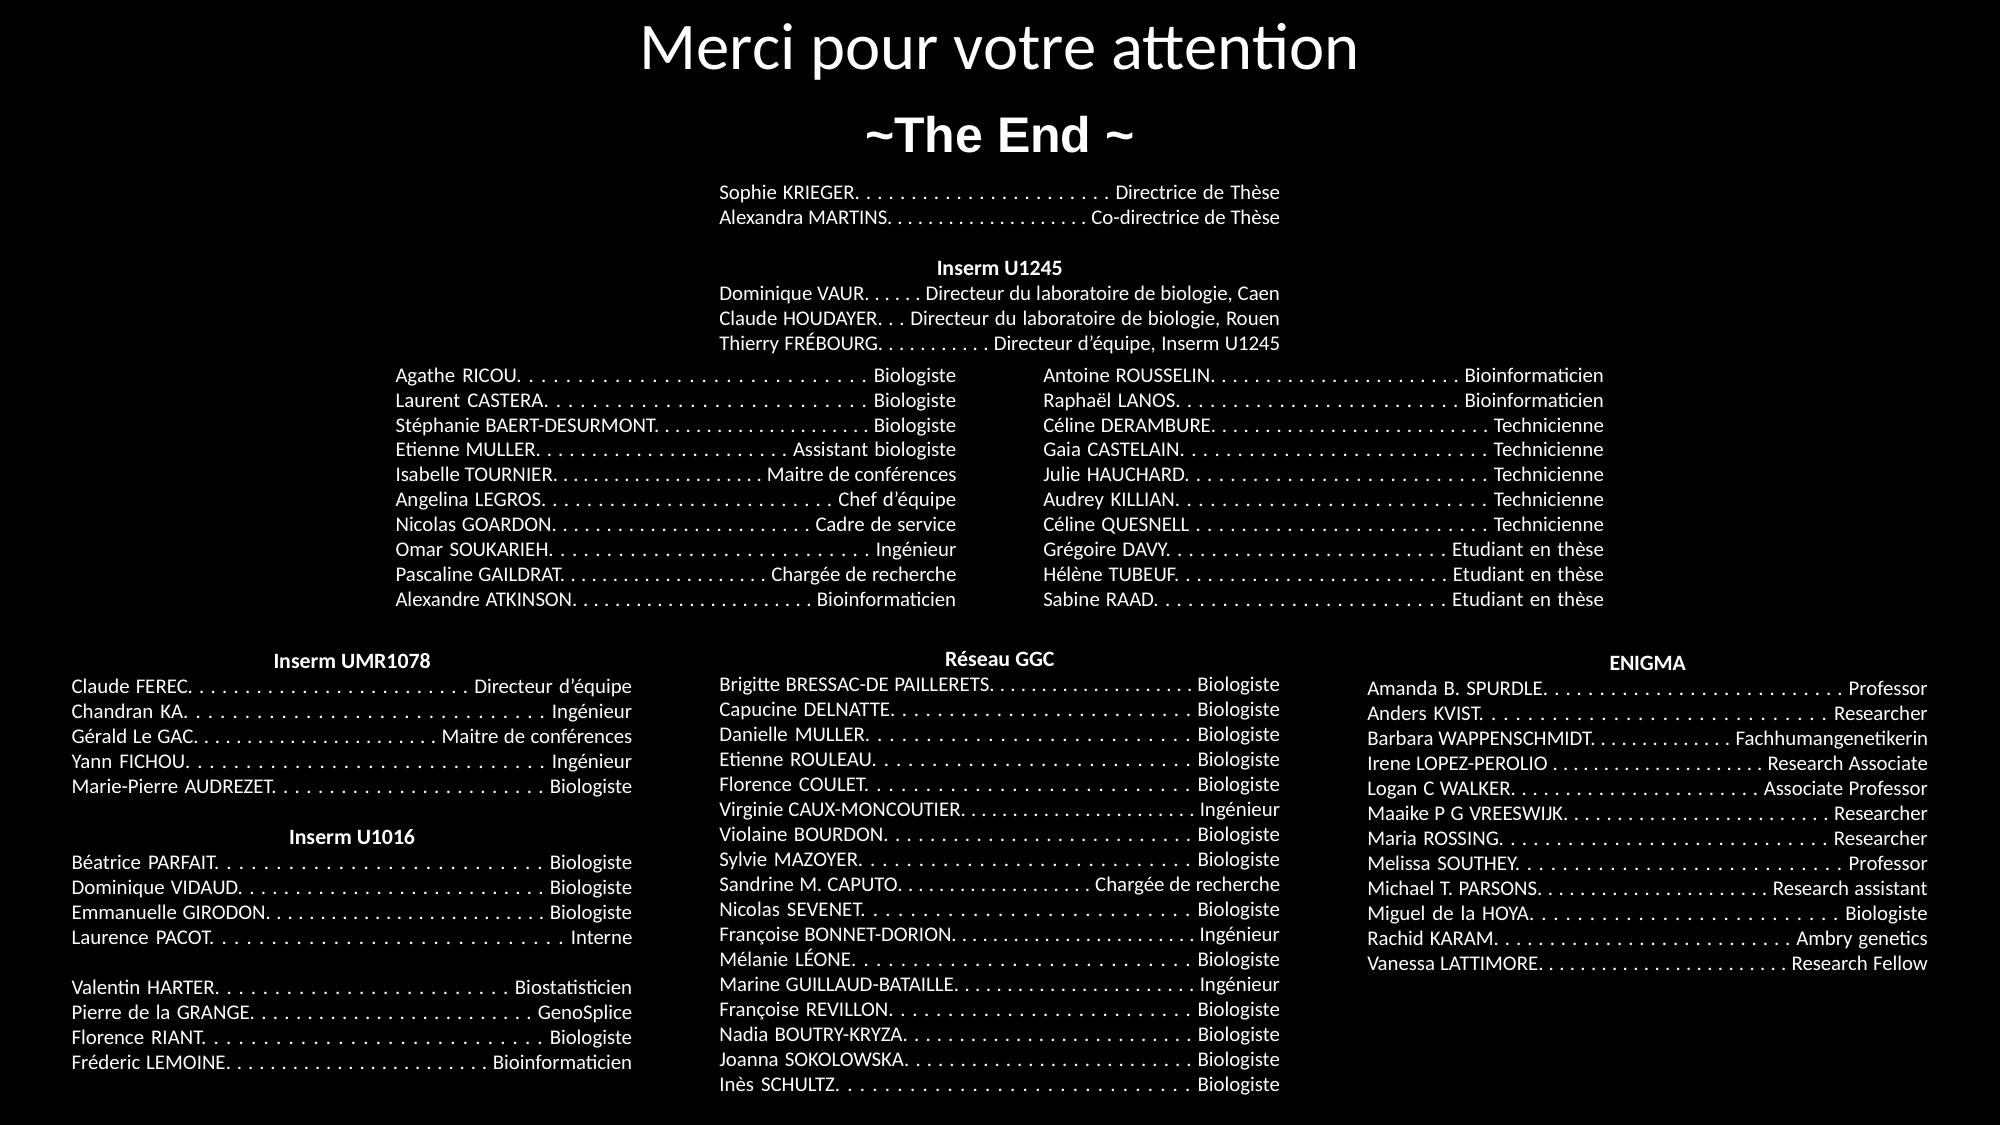

# Merci pour votre attention
~The End ~
Sophie KRIEGER. . . . . . . . . . . . . . . . . . . . . . . Directrice de Thèse
Alexandra MARTINS. . . . . . . . . . . . . . . . . . . . Co-directrice de Thèse
Inserm U1245
Dominique VAUR. . . . . . Directeur du laboratoire de biologie, Caen
Claude HOUDAYER. . . Directeur du laboratoire de biologie, Rouen Thierry FRÉBOURG. . . . . . . . . . . Directeur d’équipe, Inserm U1245
Agathe RICOU. . . . . . . . . . . . . . . . . . . . . . . . . . . . . Biologiste
Laurent CASTERA. . . . . . . . . . . . . . . . . . . . . . . . . . . Biologiste
Stéphanie BAERT-DESURMONT. . . . . . . . . . . . . . . . . . . . . Biologiste
Etienne MULLER. . . . . . . . . . . . . . . . . . . . . . . Assistant biologiste
Isabelle TOURNIER. . . . . . . . . . . . . . . . . . . . . Maitre de conférences
Angelina LEGROS. . . . . . . . . . . . . . . . . . . . . . . . . . Chef d’équipe
Nicolas GOARDON. . . . . . . . . . . . . . . . . . . . . . . . Cadre de service
Omar SOUKARIEH. . . . . . . . . . . . . . . . . . . . . . . . . . . . Ingénieur
Pascaline GAILDRAT. . . . . . . . . . . . . . . . . . . . Chargée de recherche
Alexandre ATKINSON. . . . . . . . . . . . . . . . . . . . . . . Bioinformaticien
Antoine ROUSSELIN. . . . . . . . . . . . . . . . . . . . . . . Bioinformaticien
Raphaël LANOS. . . . . . . . . . . . . . . . . . . . . . . . . Bioinformaticien
Céline DERAMBURE. . . . . . . . . . . . . . . . . . . . . . . . . . Technicienne
Gaia CASTELAIN. . . . . . . . . . . . . . . . . . . . . . . . . . . Technicienne
Julie HAUCHARD. . . . . . . . . . . . . . . . . . . . . . . . . . . Technicienne
Audrey KILLIAN. . . . . . . . . . . . . . . . . . . . . . . . . . . Technicienne
Céline QUESNELL . . . . . . . . . . . . . . . . . . . . . . . . . . Technicienne
Grégoire DAVY. . . . . . . . . . . . . . . . . . . . . . . . . Etudiant en thèse
Hélène TUBEUF. . . . . . . . . . . . . . . . . . . . . . . . . Etudiant en thèse
Sabine RAAD. . . . . . . . . . . . . . . . . . . . . . . . . . Etudiant en thèse
Réseau GGC
Brigitte BRESSAC-DE PAILLERETS. . . . . . . . . . . . . . . . . . . . Biologiste
Capucine DELNATTE. . . . . . . . . . . . . . . . . . . . . . . . . . Biologiste
Danielle MULLER. . . . . . . . . . . . . . . . . . . . . . . . . . . Biologiste
Etienne ROULEAU. . . . . . . . . . . . . . . . . . . . . . . . . . . Biologiste
Florence COULET. . . . . . . . . . . . . . . . . . . . . . . . . . . Biologiste
Virginie CAUX-MONCOUTIER. . . . . . . . . . . . . . . . . . . . . . . Ingénieur
Violaine BOURDON. . . . . . . . . . . . . . . . . . . . . . . . . . . Biologiste
Sylvie MAZOYER. . . . . . . . . . . . . . . . . . . . . . . . . . . . Biologiste
Sandrine M. CAPUTO. . . . . . . . . . . . . . . . . . . Chargée de recherche
Nicolas SEVENET. . . . . . . . . . . . . . . . . . . . . . . . . . . Biologiste
Françoise BONNET-DORION. . . . . . . . . . . . . . . . . . . . . . . . Ingénieur
Mélanie LÉONE. . . . . . . . . . . . . . . . . . . . . . . . . . . . Biologiste
Marine GUILLAUD-BATAILLE. . . . . . . . . . . . . . . . . . . . . . . Ingénieur
Françoise REVILLON. . . . . . . . . . . . . . . . . . . . . . . . . . Biologiste
Nadia BOUTRY-KRYZA. . . . . . . . . . . . . . . . . . . . . . . . . . Biologiste
Joanna SOKOLOWSKA. . . . . . . . . . . . . . . . . . . . . . . . . . Biologiste
Inès SCHULTZ. . . . . . . . . . . . . . . . . . . . . . . . . . . . . Biologiste
Inserm UMR1078
Claude FEREC. . . . . . . . . . . . . . . . . . . . . . . . . Directeur d’équipe
Chandran KA. . . . . . . . . . . . . . . . . . . . . . . . . . . . . . Ingénieur
Gérald Le GAC. . . . . . . . . . . . . . . . . . . . . . . Maitre de conférences
Yann FICHOU. . . . . . . . . . . . . . . . . . . . . . . . . . . . . . Ingénieur
Marie-Pierre AUDREZET. . . . . . . . . . . . . . . . . . . . . . . . Biologiste
Inserm U1016
Béatrice PARFAIT. . . . . . . . . . . . . . . . . . . . . . . . . . . Biologiste
Dominique VIDAUD. . . . . . . . . . . . . . . . . . . . . . . . . . . Biologiste
Emmanuelle GIRODON. . . . . . . . . . . . . . . . . . . . . . . . . . Biologiste
Laurence PACOT. . . . . . . . . . . . . . . . . . . . . . . . . . . . . Interne
Valentin HARTER. . . . . . . . . . . . . . . . . . . . . . . . . Biostatisticien
Pierre de la GRANGE. . . . . . . . . . . . . . . . . . . . . . . . . GenoSplice
Florence RIANT. . . . . . . . . . . . . . . . . . . . . . . . . . . . Biologiste
Fréderic LEMOINE. . . . . . . . . . . . . . . . . . . . . . . . Bioinformaticien
ENIGMA
Amanda B. SPURDLE. . . . . . . . . . . . . . . . . . . . . . . . . . . Professor
Anders KVIST. . . . . . . . . . . . . . . . . . . . . . . . . . . . . Researcher
Barbara WAPPENSCHMIDT. . . . . . . . . . . . . . Fachhumangenetikerin
Irene LOPEZ-PEROLIO . . . . . . . . . . . . . . . . . . . . . Research Associate
Logan C WALKER. . . . . . . . . . . . . . . . . . . . . . . Associate Professor
Maaike P G VREESWIJK. . . . . . . . . . . . . . . . . . . . . . . . . Researcher
Maria ROSSING. . . . . . . . . . . . . . . . . . . . . . . . . . . . . Researcher
Melissa SOUTHEY. . . . . . . . . . . . . . . . . . . . . . . . . . . . Professor
Michael T. PARSONS. . . . . . . . . . . . . . . . . . . . . . Research assistant
Miguel de la HOYA. . . . . . . . . . . . . . . . . . . . . . . . . . Biologiste
Rachid KARAM. . . . . . . . . . . . . . . . . . . . . . . . . . . Ambry genetics
Vanessa LATTIMORE. . . . . . . . . . . . . . . . . . . . . . . . Research Fellow